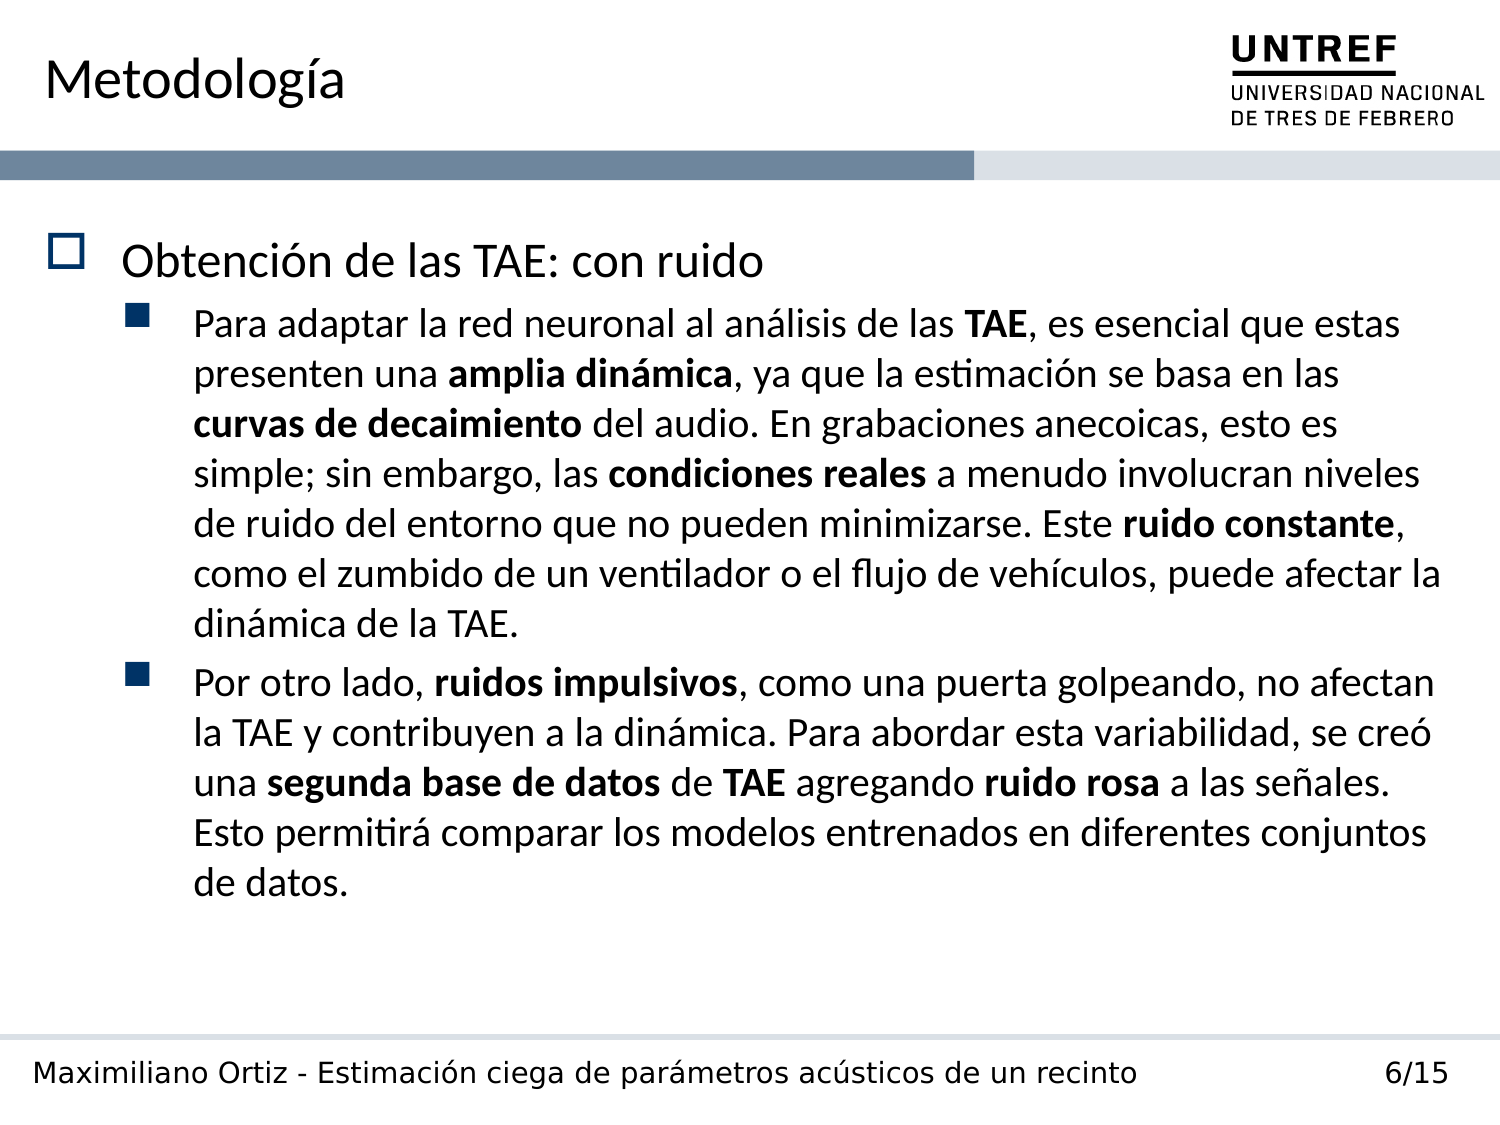

# Metodología
Obtención de las TAE: con ruido
Para adaptar la red neuronal al análisis de las TAE, es esencial que estas presenten una amplia dinámica, ya que la estimación se basa en las curvas de decaimiento del audio. En grabaciones anecoicas, esto es simple; sin embargo, las condiciones reales a menudo involucran niveles de ruido del entorno que no pueden minimizarse. Este ruido constante, como el zumbido de un ventilador o el flujo de vehículos, puede afectar la dinámica de la TAE.
Por otro lado, ruidos impulsivos, como una puerta golpeando, no afectan la TAE y contribuyen a la dinámica. Para abordar esta variabilidad, se creó una segunda base de datos de TAE agregando ruido rosa a las señales. Esto permitirá comparar los modelos entrenados en diferentes conjuntos de datos.

6/15
Maximiliano Ortiz - Estimación ciega de parámetros acústicos de un recinto